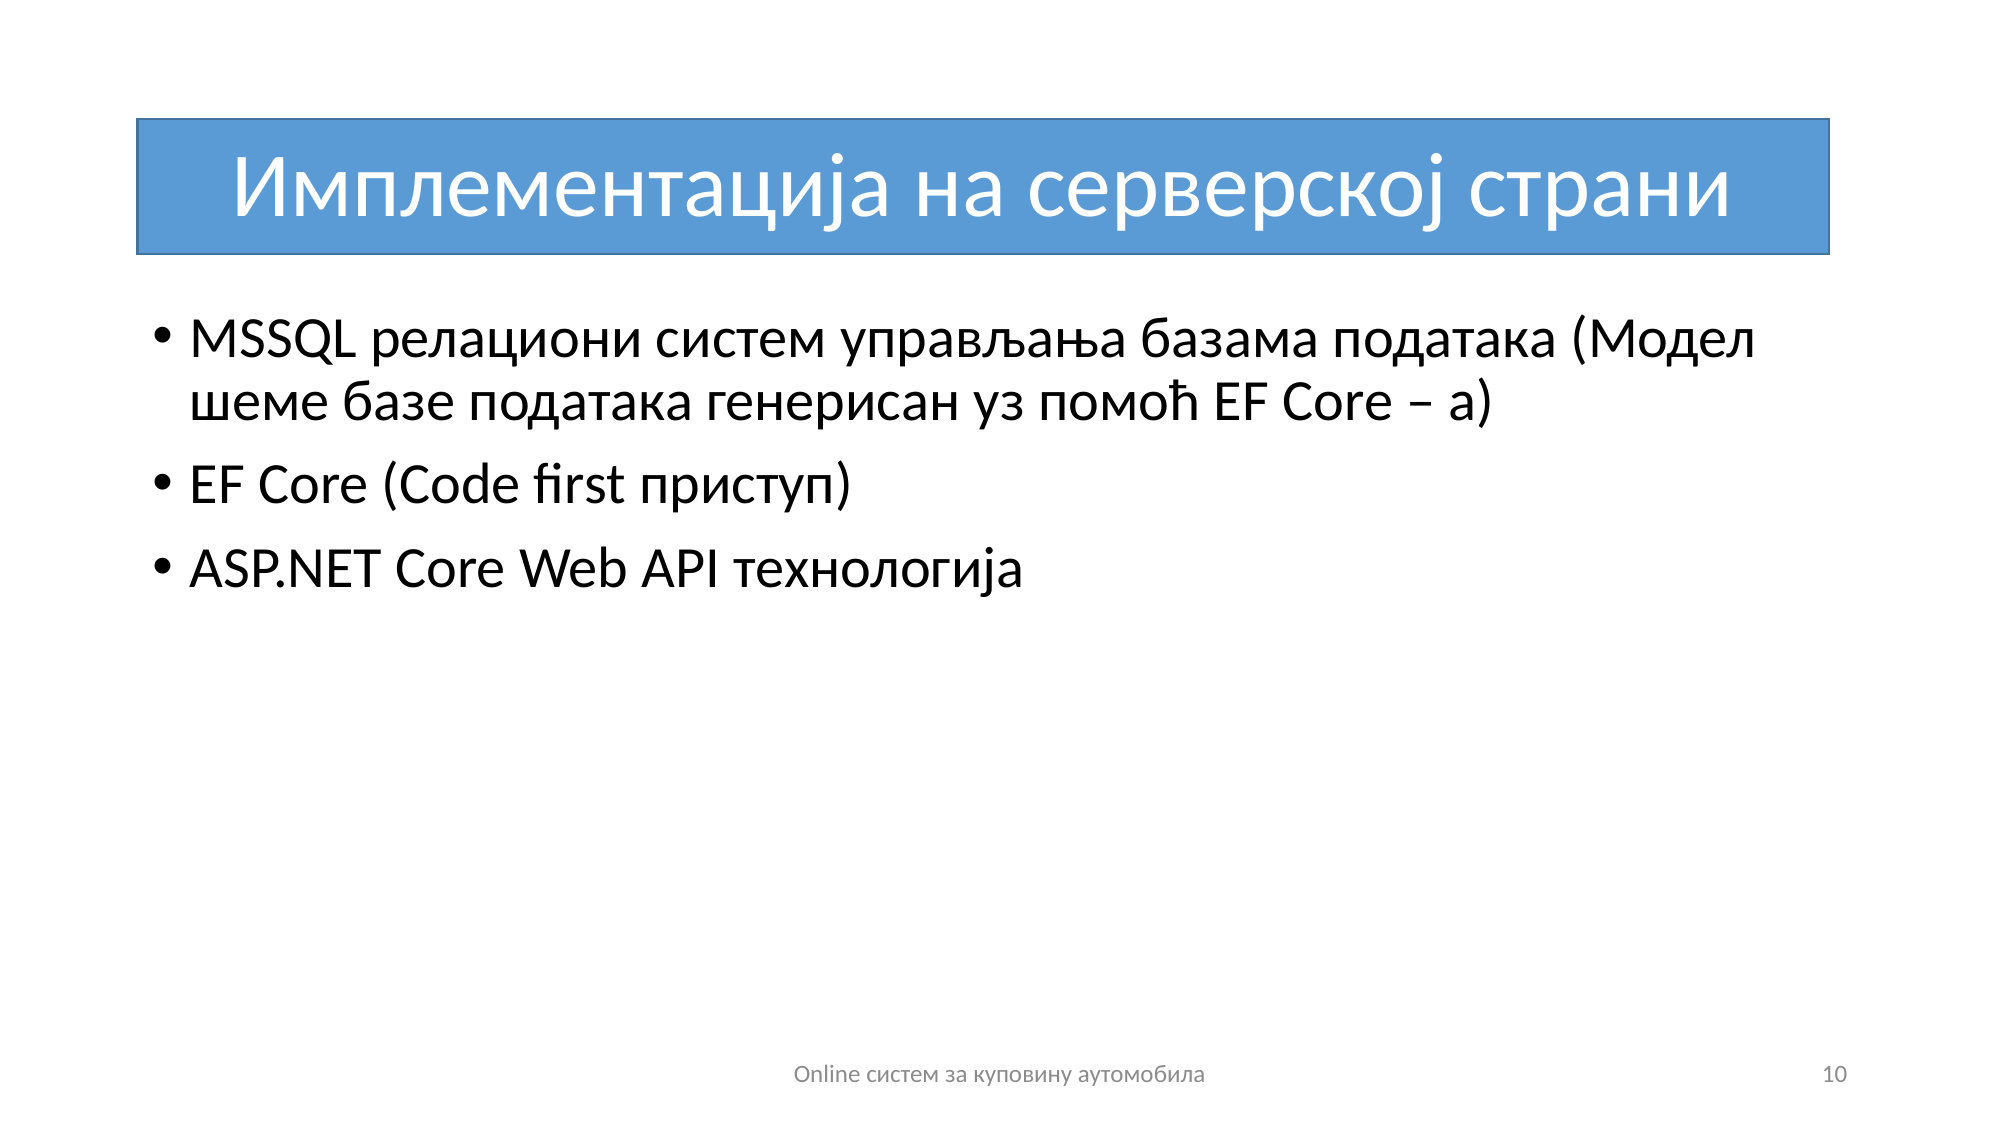

# Имплементација на серверској страни
MSSQL релациони систем управљања базама података (Модел шеме базе података генерисан уз помоћ EF Core – a)
EF Core (Code first приступ)
ASP.NET Core Web API технологија
Online систем за куповину аутомобила
10